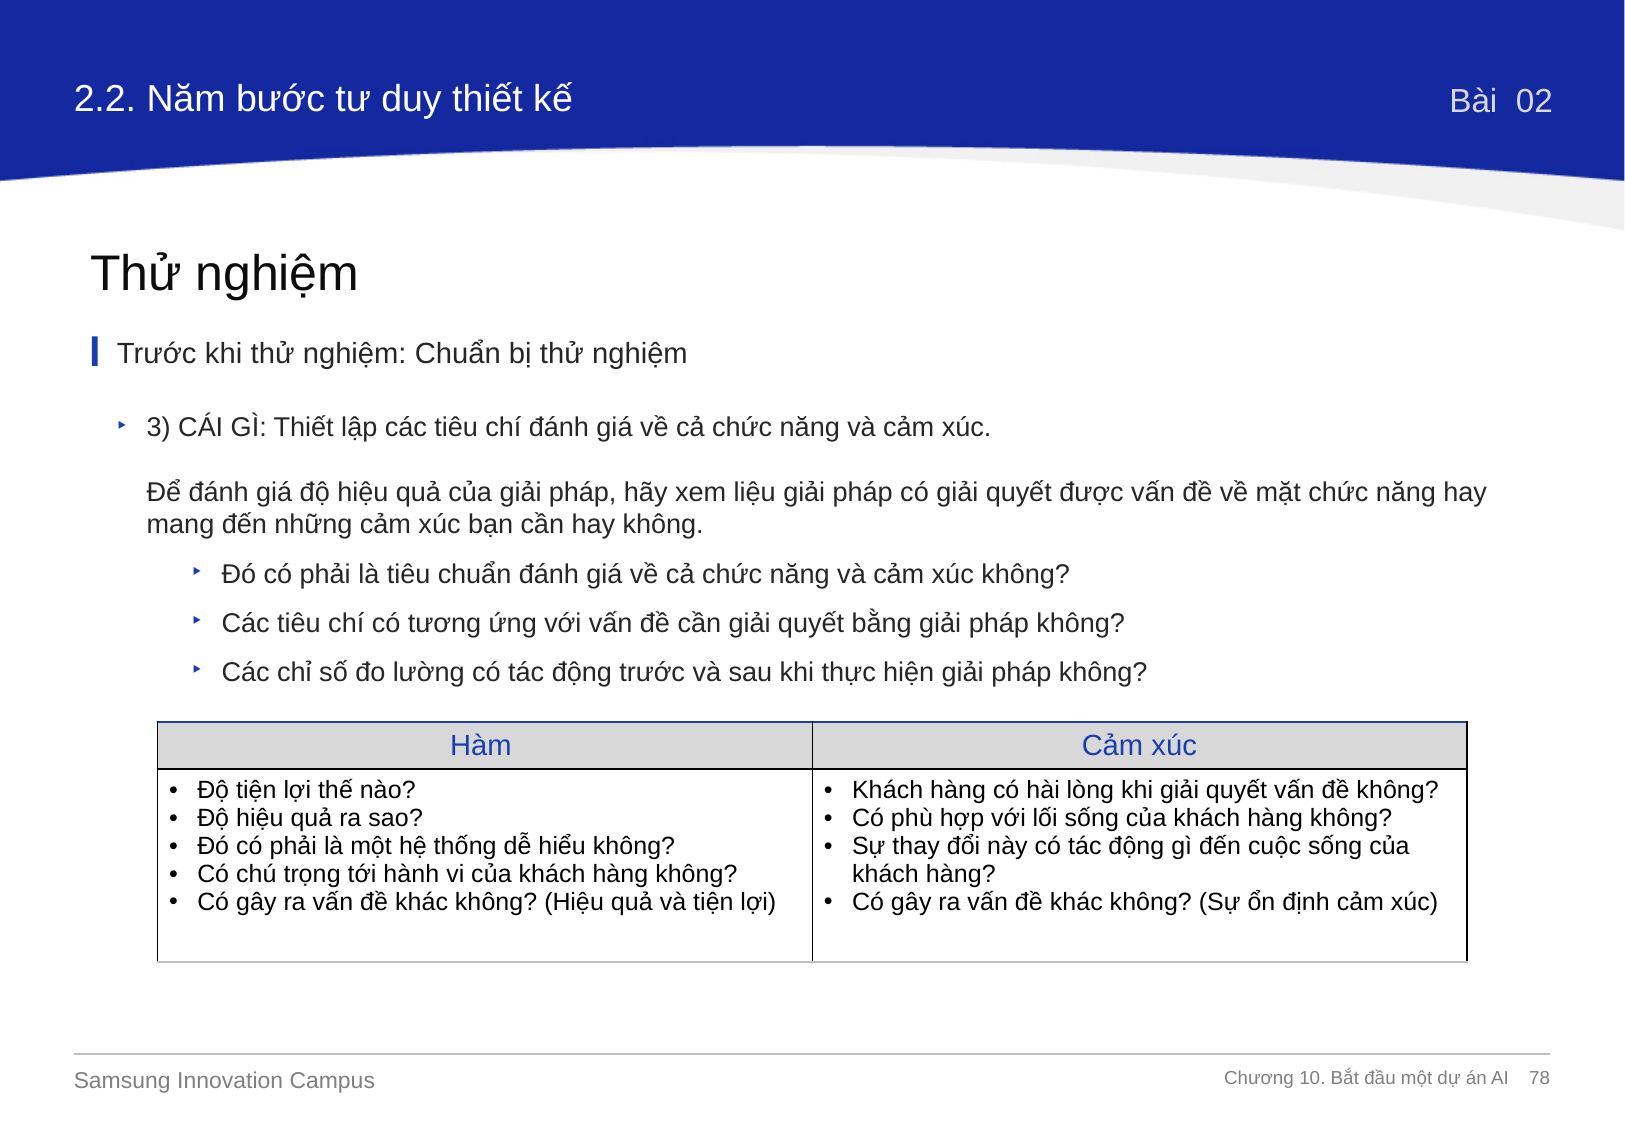

2.2. Năm bước tư duy thiết kế
Bài  02
Thử nghiệm
Trước khi thử nghiệm: Chuẩn bị thử nghiệm

3) CÁI GÌ: Thiết lập các tiêu chí đánh giá về cả chức năng và cảm xúc.
Để đánh giá độ hiệu quả của giải pháp, hãy xem liệu giải pháp có giải quyết được vấn đề về mặt chức năng hay mang đến những cảm xúc bạn cần hay không.
Đó có phải là tiêu chuẩn đánh giá về cả chức năng và cảm xúc không?
Các tiêu chí có tương ứng với vấn đề cần giải quyết bằng giải pháp không?
Các chỉ số đo lường có tác động trước và sau khi thực hiện giải pháp không?

| Hàm | Cảm xúc |
| --- | --- |
| Độ tiện lợi thế nào? Độ hiệu quả ra sao? Đó có phải là một hệ thống dễ hiểu không? Có chú trọng tới hành vi của khách hàng không? Có gây ra vấn đề khác không? (Hiệu quả và tiện lợi) | Khách hàng có hài lòng khi giải quyết vấn đề không? Có phù hợp với lối sống của khách hàng không? Sự thay đổi này có tác động gì đến cuộc sống của khách hàng? Có gây ra vấn đề khác không? (Sự ổn định cảm xúc) |